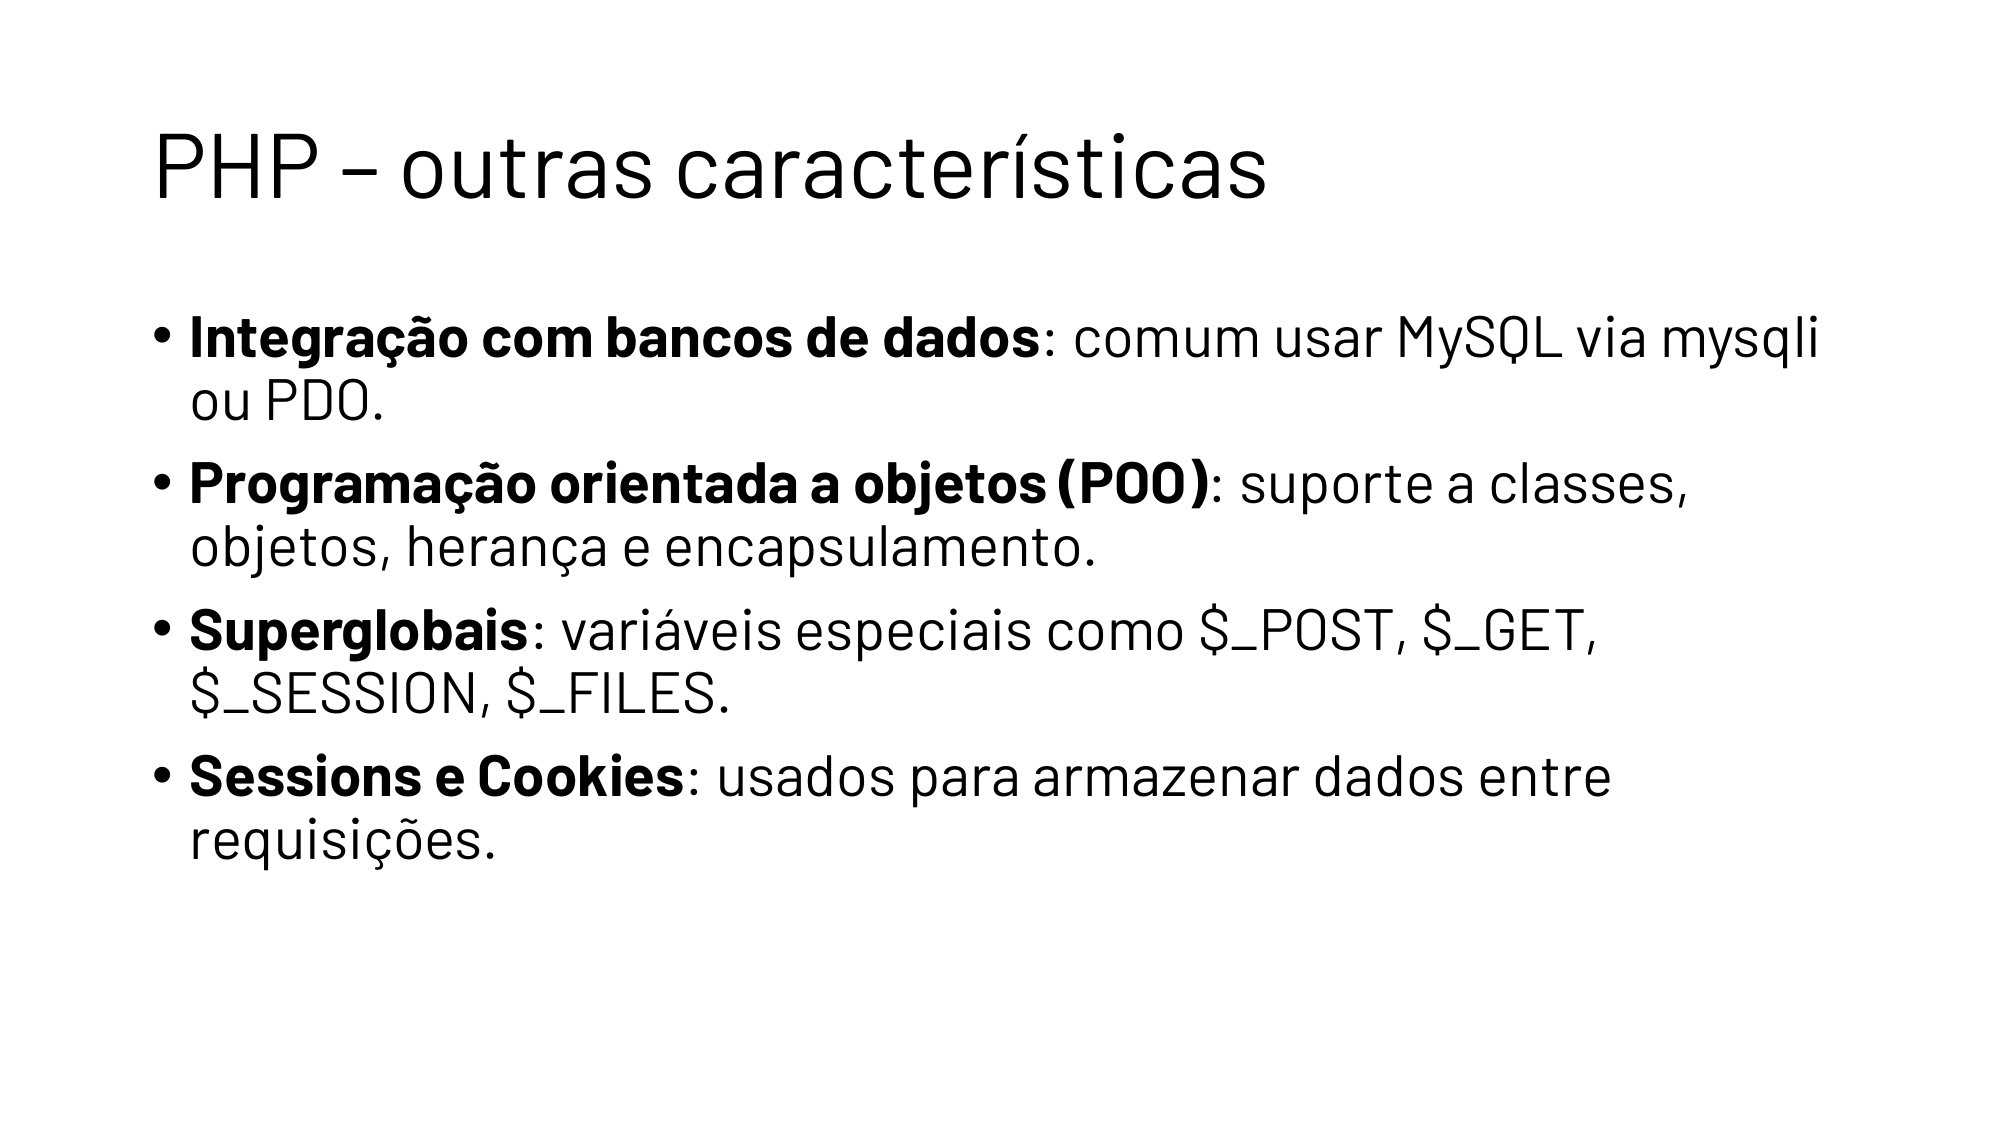

# PHP – outras características
Integração com bancos de dados: comum usar MySQL via mysqli ou PDO.
Programação orientada a objetos (POO): suporte a classes, objetos, herança e encapsulamento.
Superglobais: variáveis especiais como $_POST, $_GET, $_SESSION, $_FILES.
Sessions e Cookies: usados para armazenar dados entre requisições.